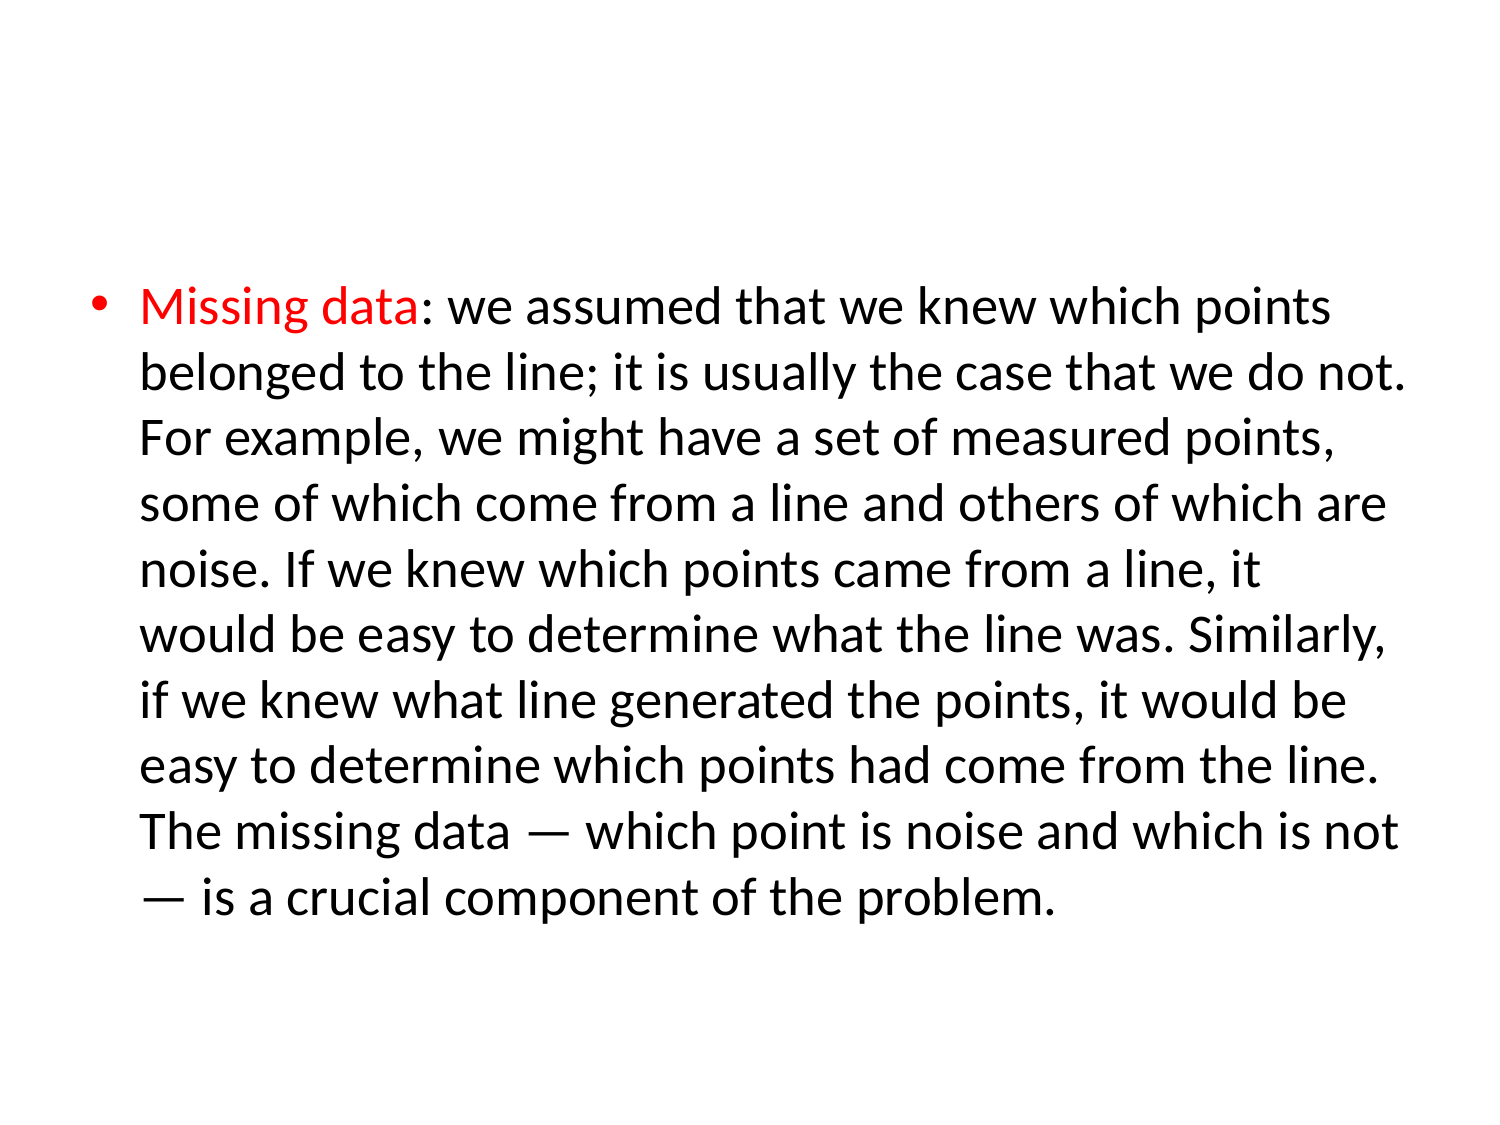

#
Missing data: we assumed that we knew which points belonged to the line; it is usually the case that we do not. For example, we might have a set of measured points, some of which come from a line and others of which are noise. If we knew which points came from a line, it would be easy to determine what the line was. Similarly, if we knew what line generated the points, it would be easy to determine which points had come from the line. The missing data — which point is noise and which is not — is a crucial component of the problem.